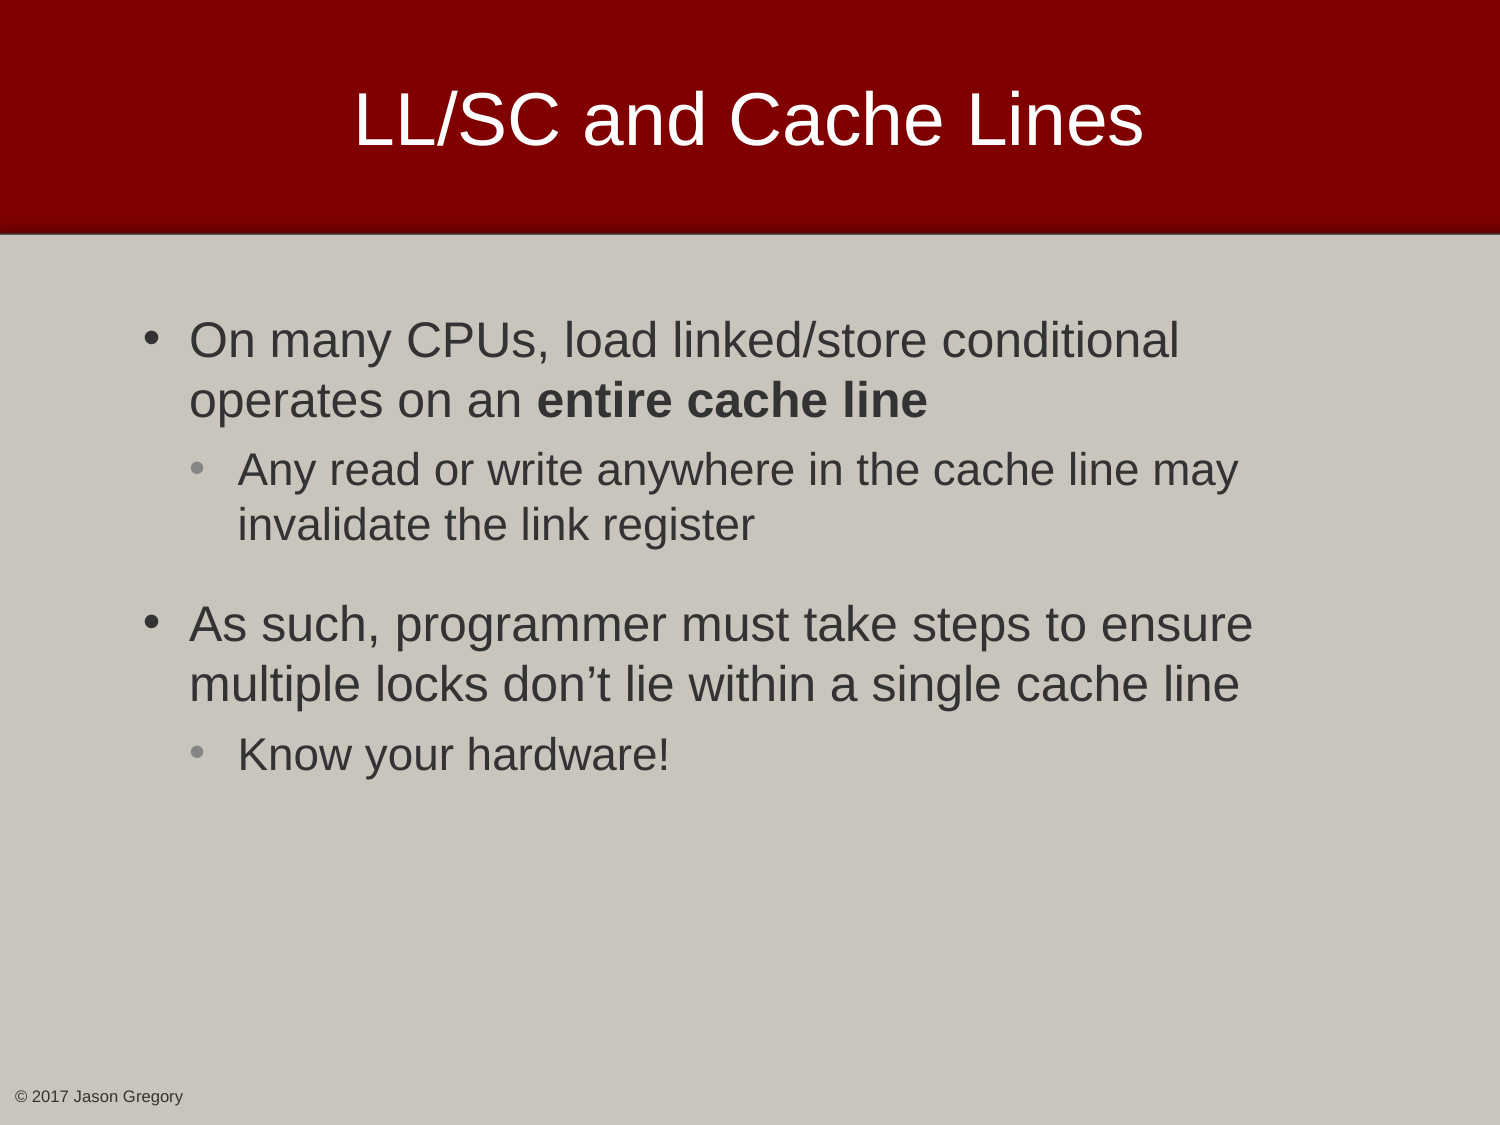

# LL/SC and Cache Lines
On many CPUs, load linked/store conditional operates on an entire cache line
Any read or write anywhere in the cache line may invalidate the link register
As such, programmer must take steps to ensure multiple locks don’t lie within a single cache line
Know your hardware!

© 2017 Jason Gregory